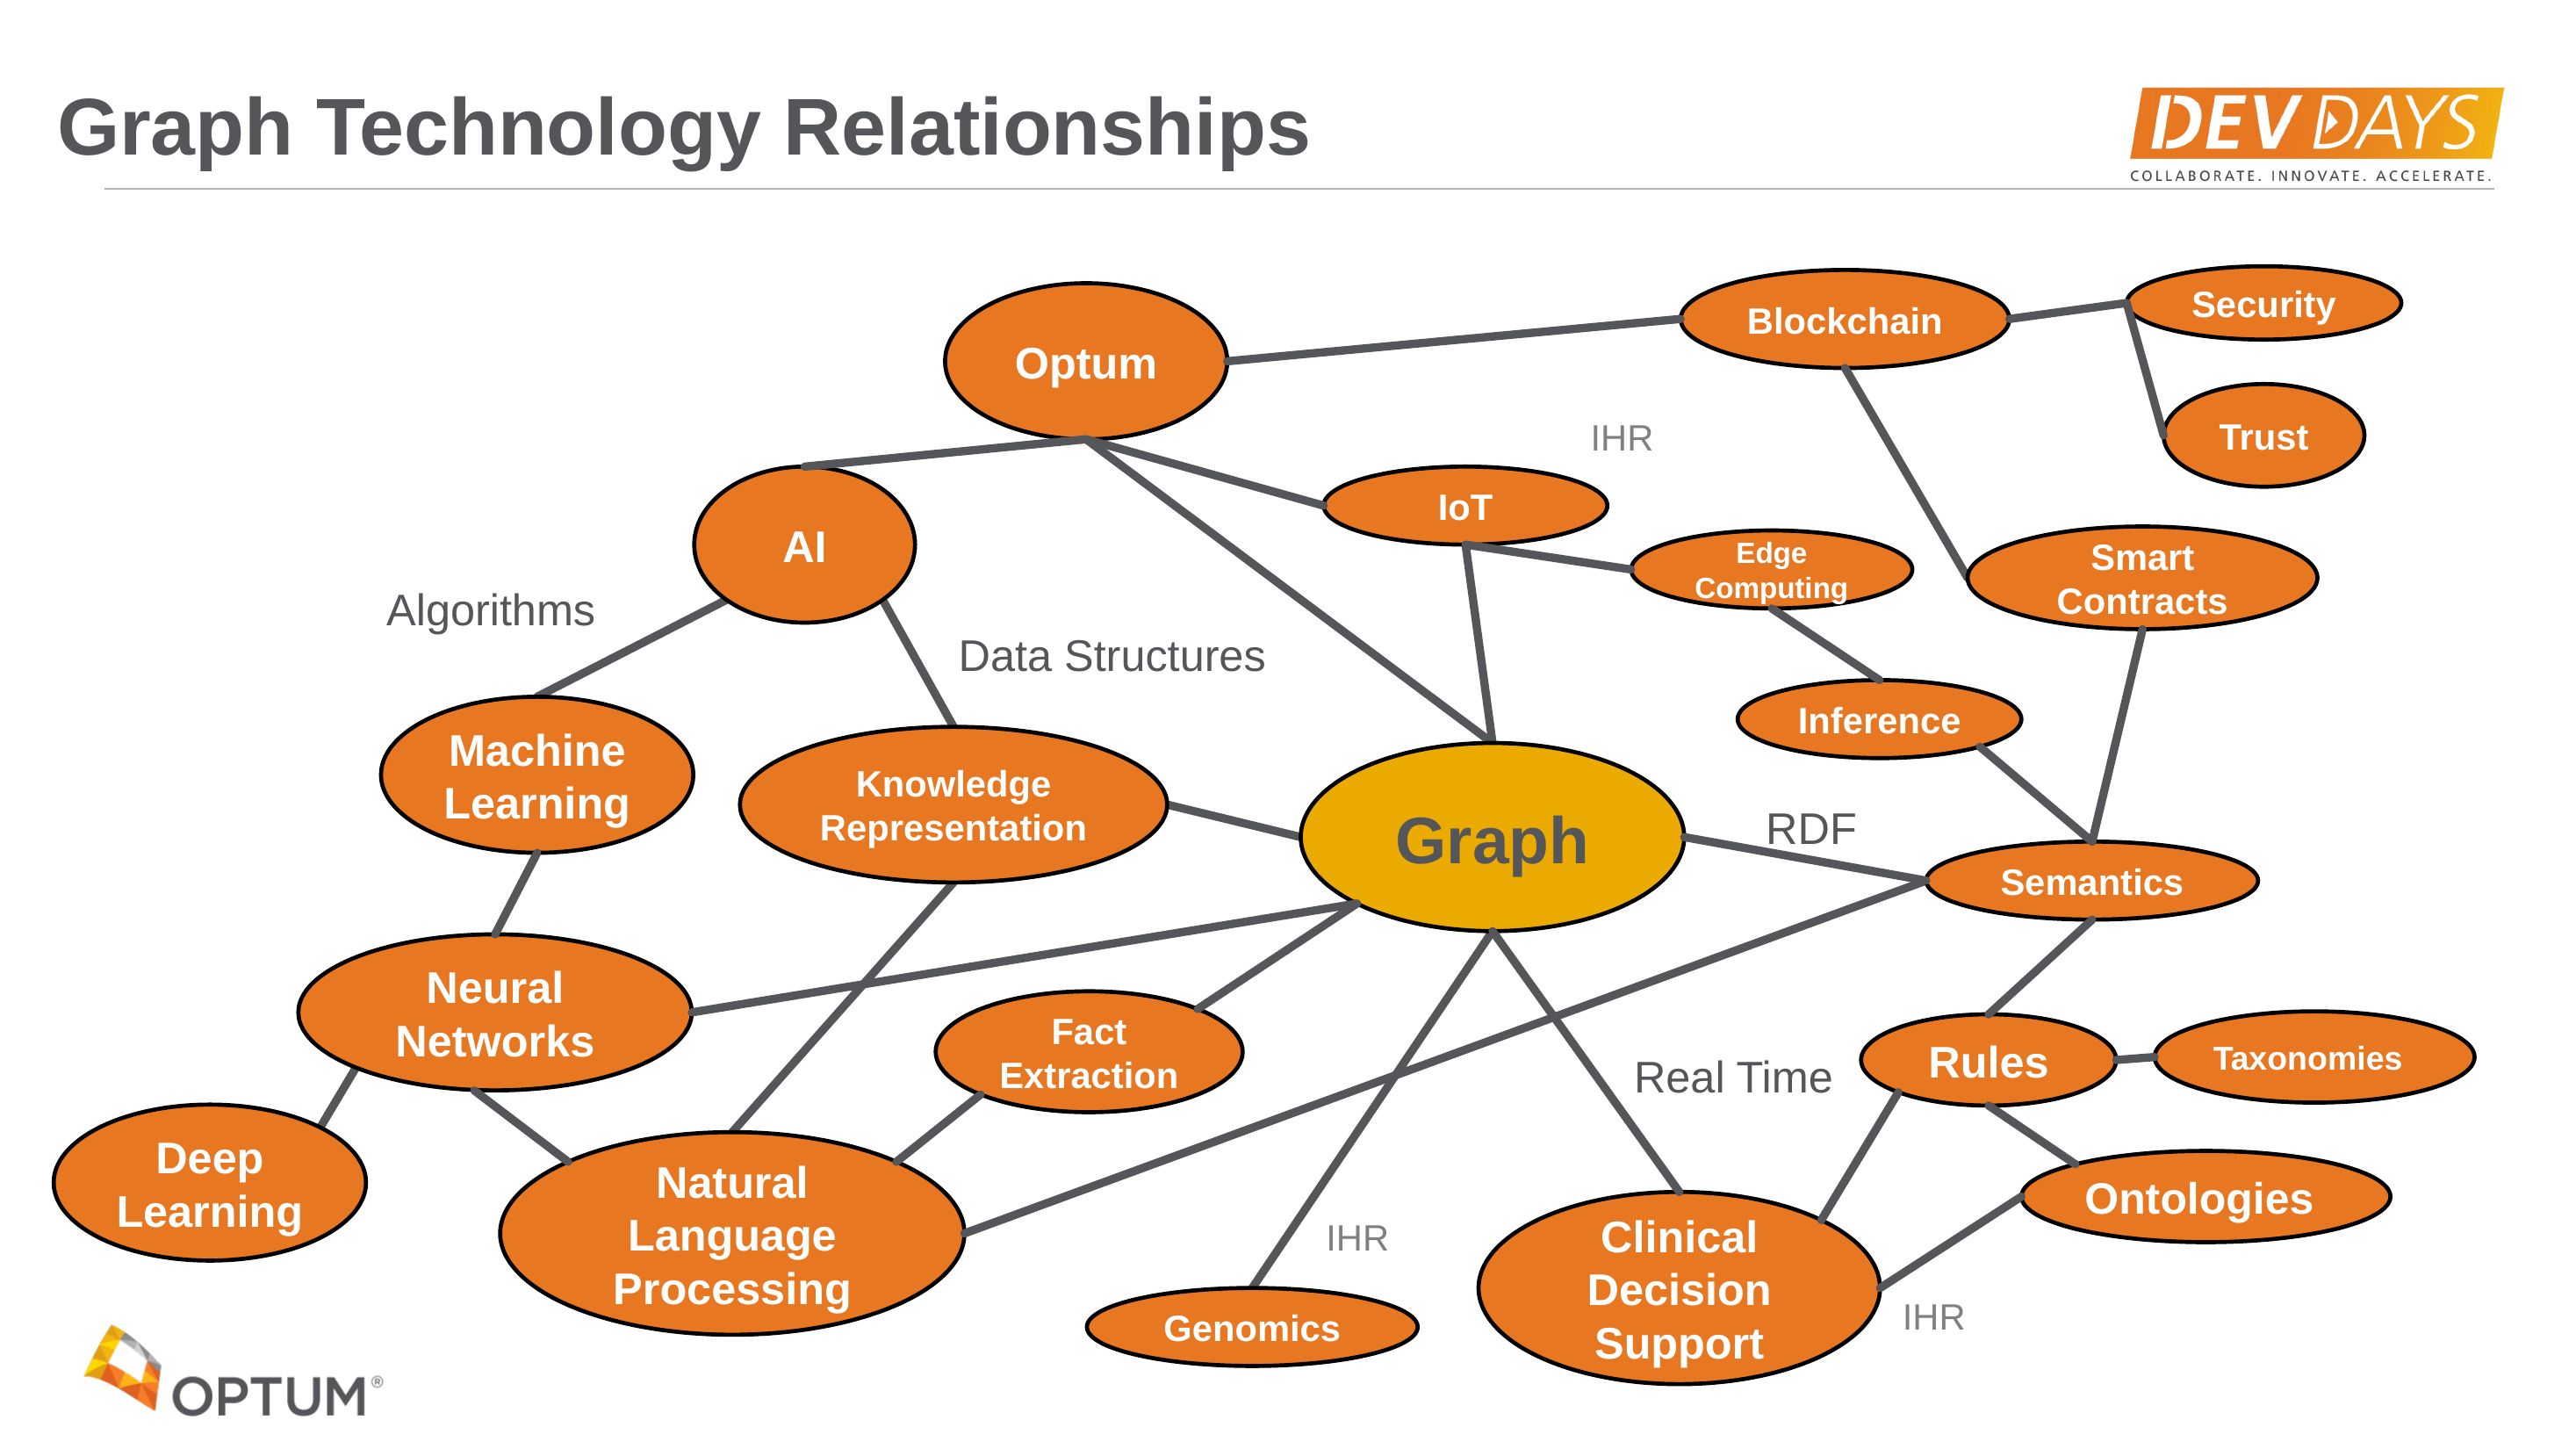

# Graph Technology Relationships
Security
Blockchain
Optum
Trust
IHR
AI
IoT
Smart
Contracts
Edge
Computing
Algorithms
Data Structures
Inference
Machine
Learning
Knowledge
Representation
Graph
RDF
Semantics
Neural
Networks
Fact Extraction
Taxonomies
Rules
Real Time
Deep
Learning
Natural
Language
Processing
Ontologies
Clinical
Decision
Support
IHR
IHR
Genomics